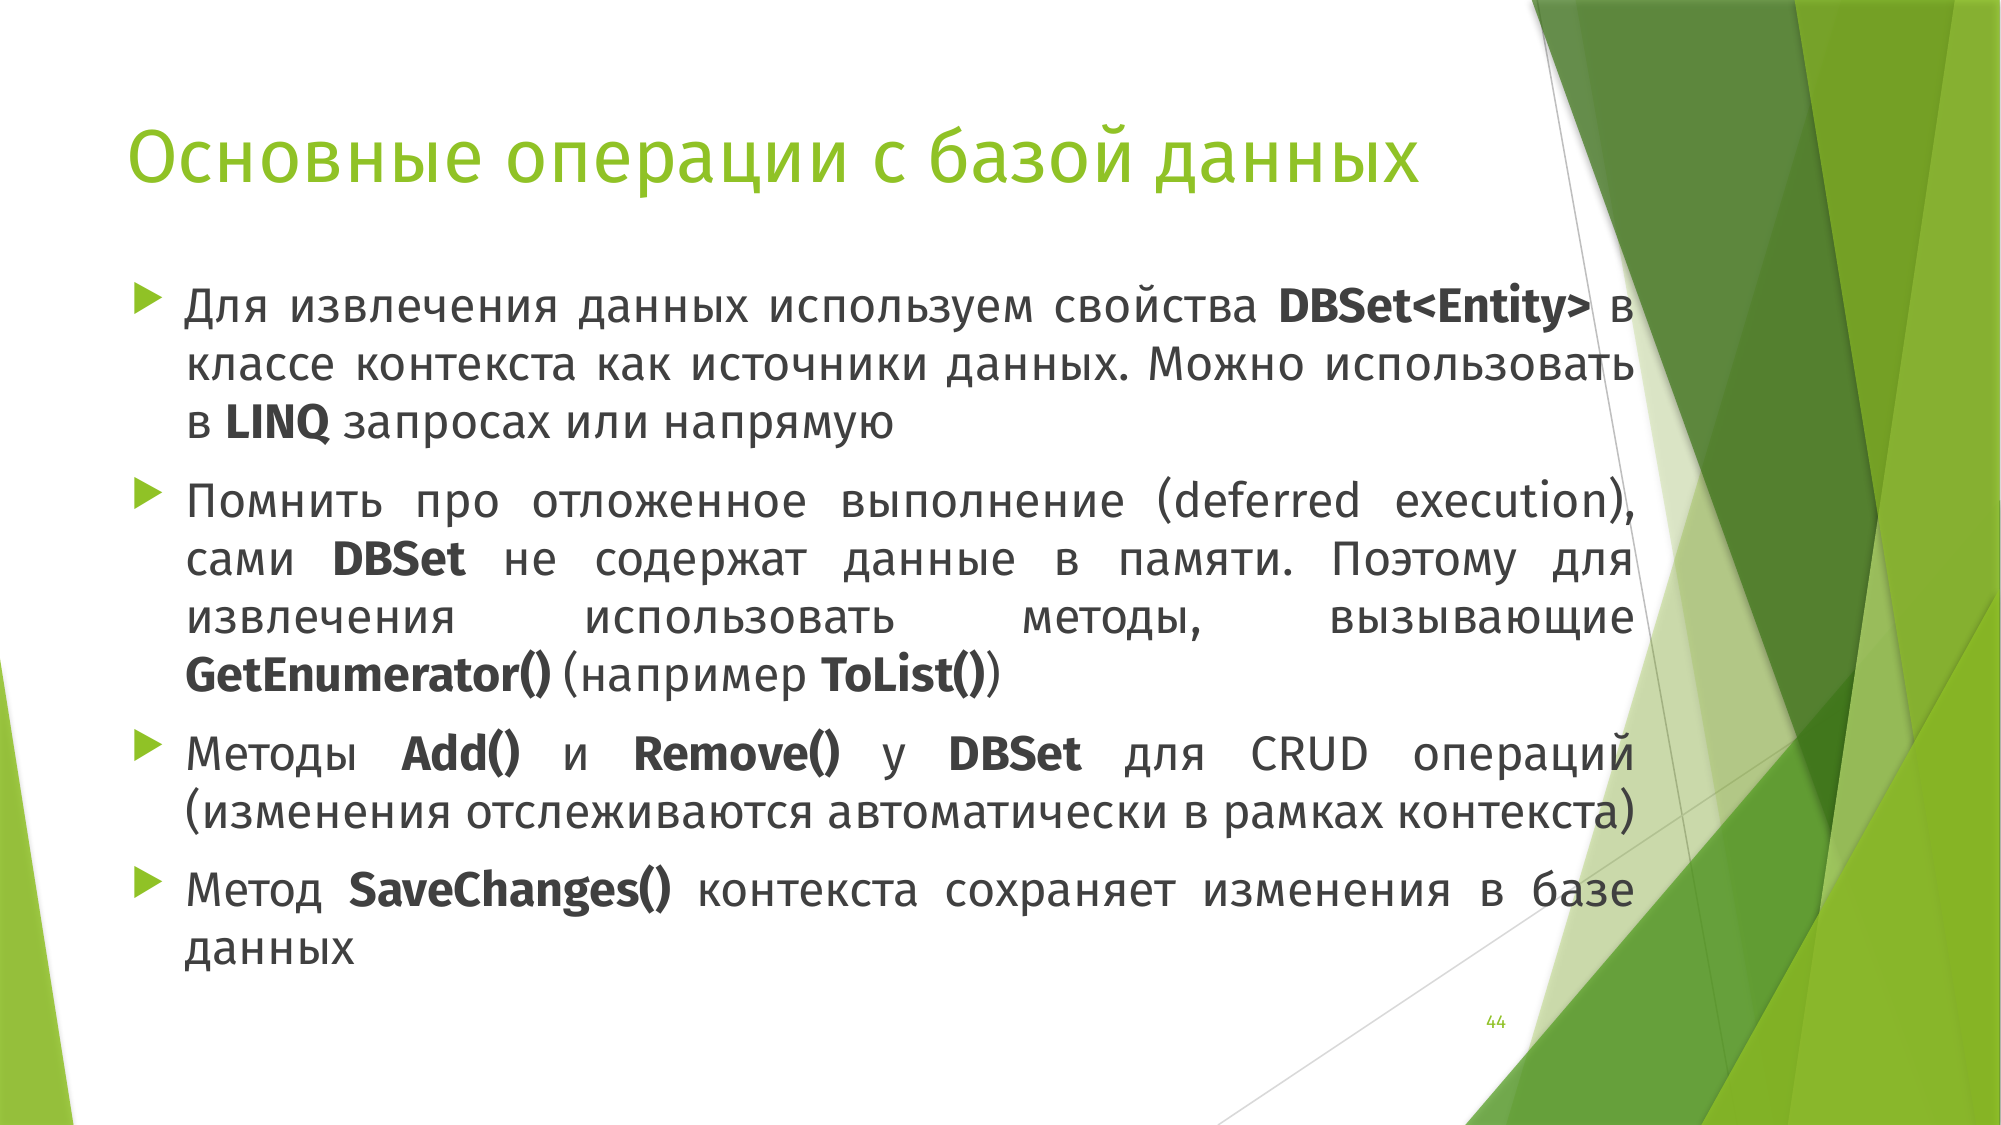

# Основные операции с базой данных
Для извлечения данных используем свойства DBSet<Entity> в классе контекста как источники данных. Можно использовать в LINQ запросах или напрямую
Помнить про отложенное выполнение (deferred execution), сами DBSet не содержат данные в памяти. Поэтому для извлечения использовать методы, вызывающие GetEnumerator() (например ToList())
Методы Add() и Remove() у DBSet для CRUD операций (изменения отслеживаются автоматически в рамках контекста)
Метод SaveChanges() контекста сохраняет изменения в базе данных

44